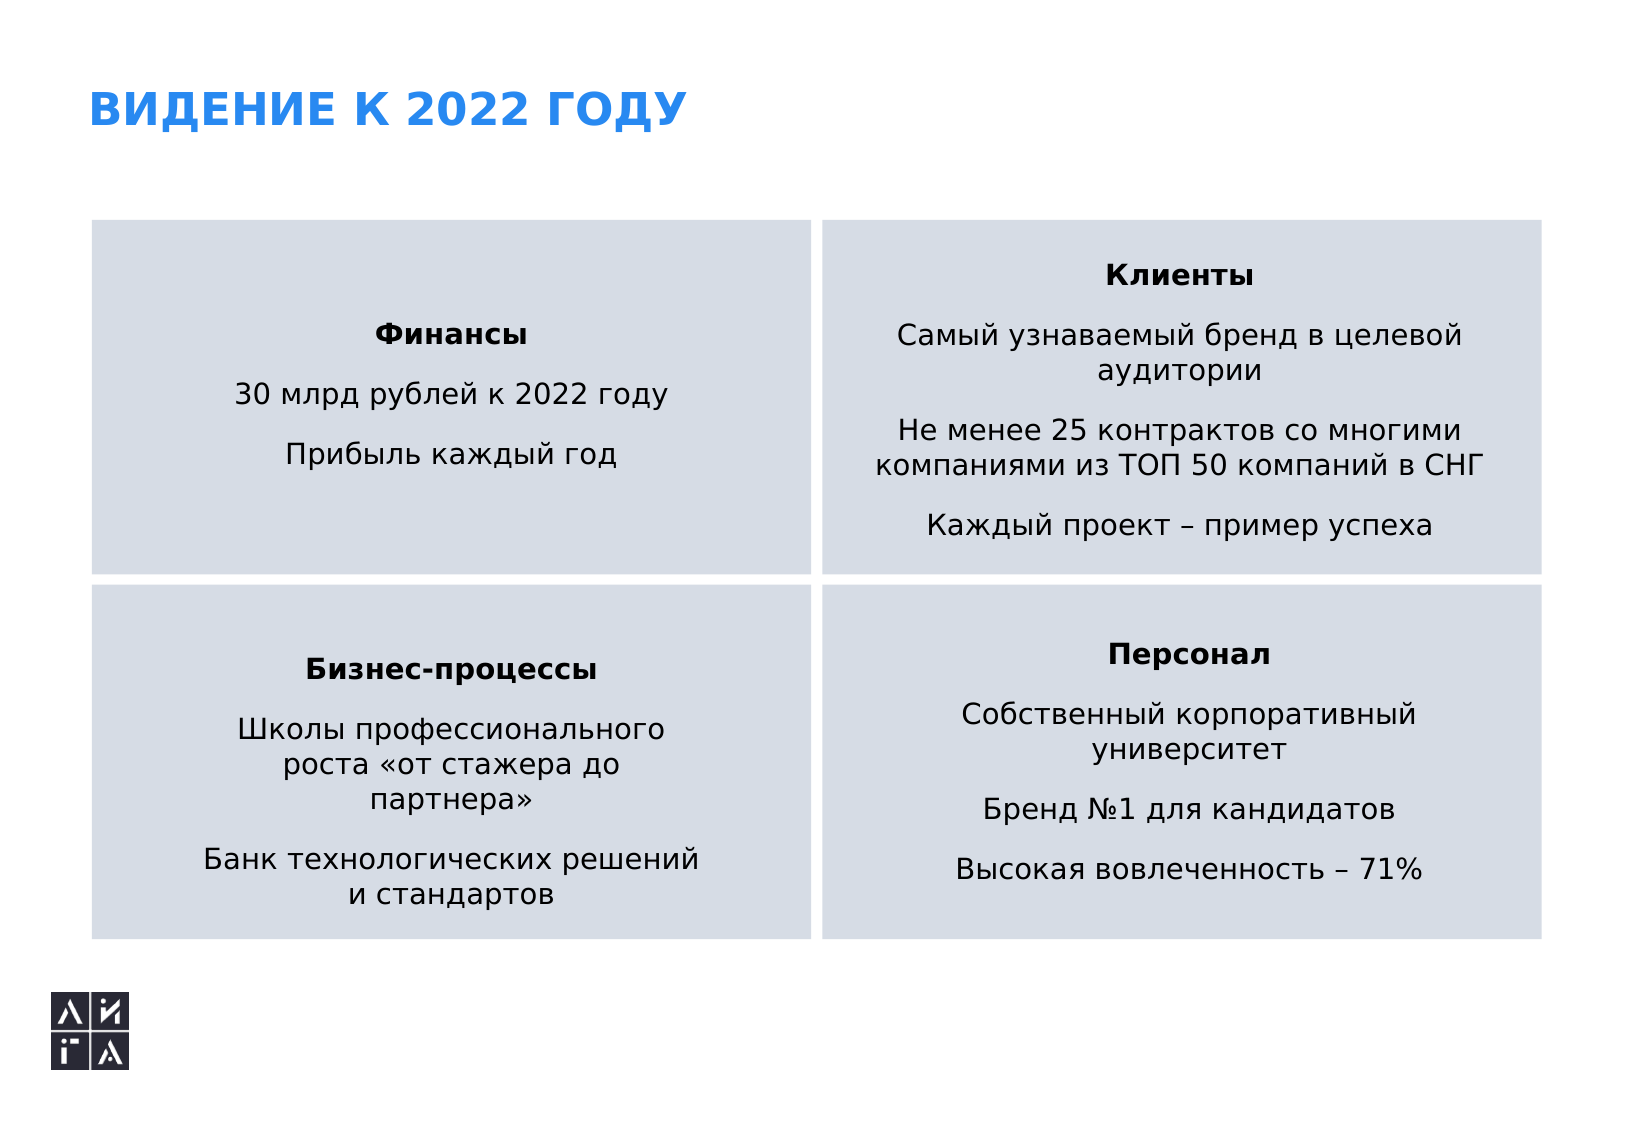

# ВИДЕНИЕ К 2022 ГОДУ

Клиенты
Самый узнаваемый бренд в целевой аудитории
Не менее 25 контрактов со многими компаниями из ТОП 50 компаний в СНГ
Каждый проект – пример успеха
Финансы
30 млрд рублей к 2022 году
Прибыль каждый год

Персонал
Собственный корпоративный университет
Бренд №1 для кандидатов
Высокая вовлеченность – 71%
Бизнес-процессы
Школы профессионального роста «от стажера до партнера»
Банк технологических решений и стандартов